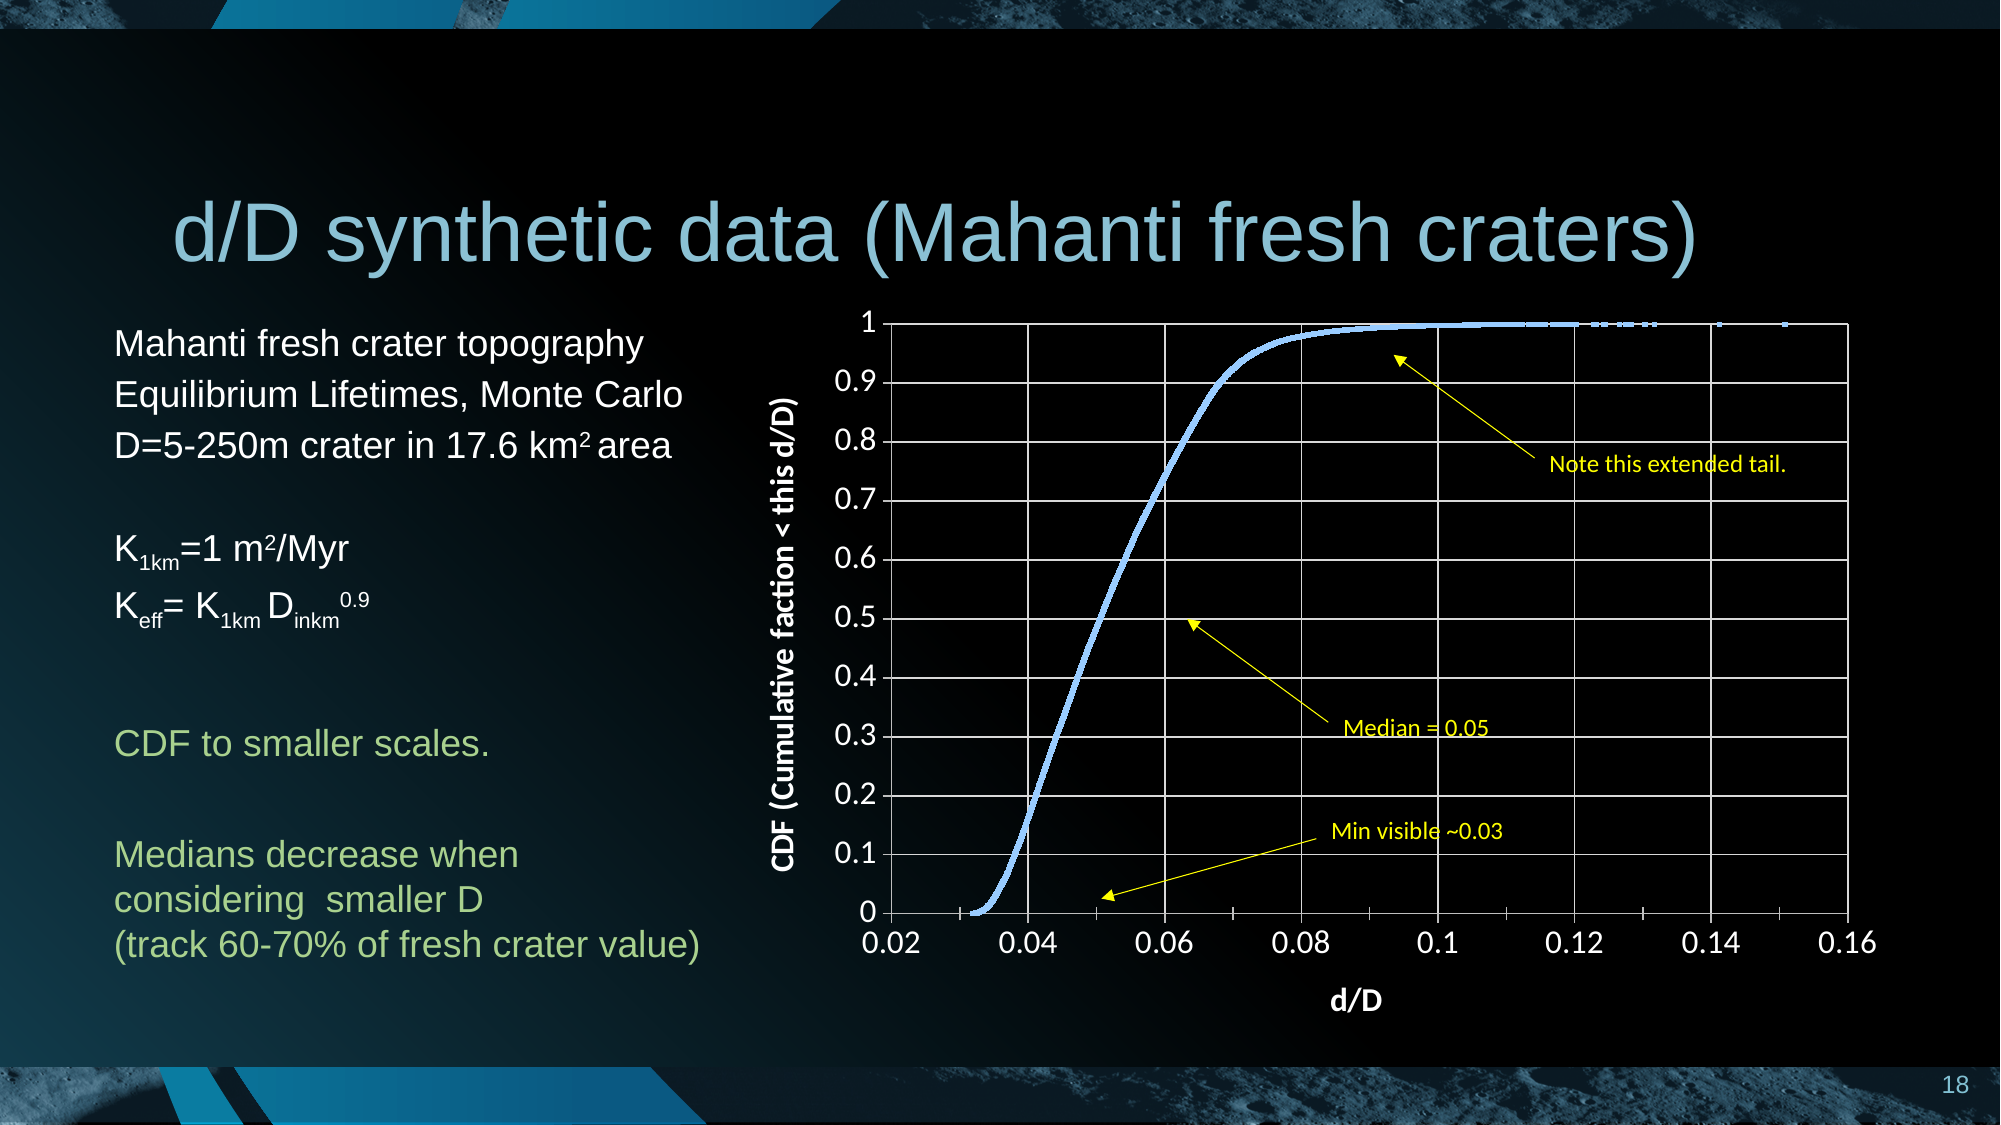

# d/D synthetic data (Mahanti fresh craters)

### Chart

| Category |  |
|---|---|
Mahanti fresh crater topography
Equilibrium Lifetimes, Monte Carlo
D=5-250m crater in 17.6 km2 area

K1km=1 m2/Myr
Keff= K1km Dinkm0.9

CDF to smaller scales.

Medians decrease when considering  smaller D
(track 60-70% of fresh crater value)

Note this extended tail.
Median = 0.05
Min visible ~0.03
18